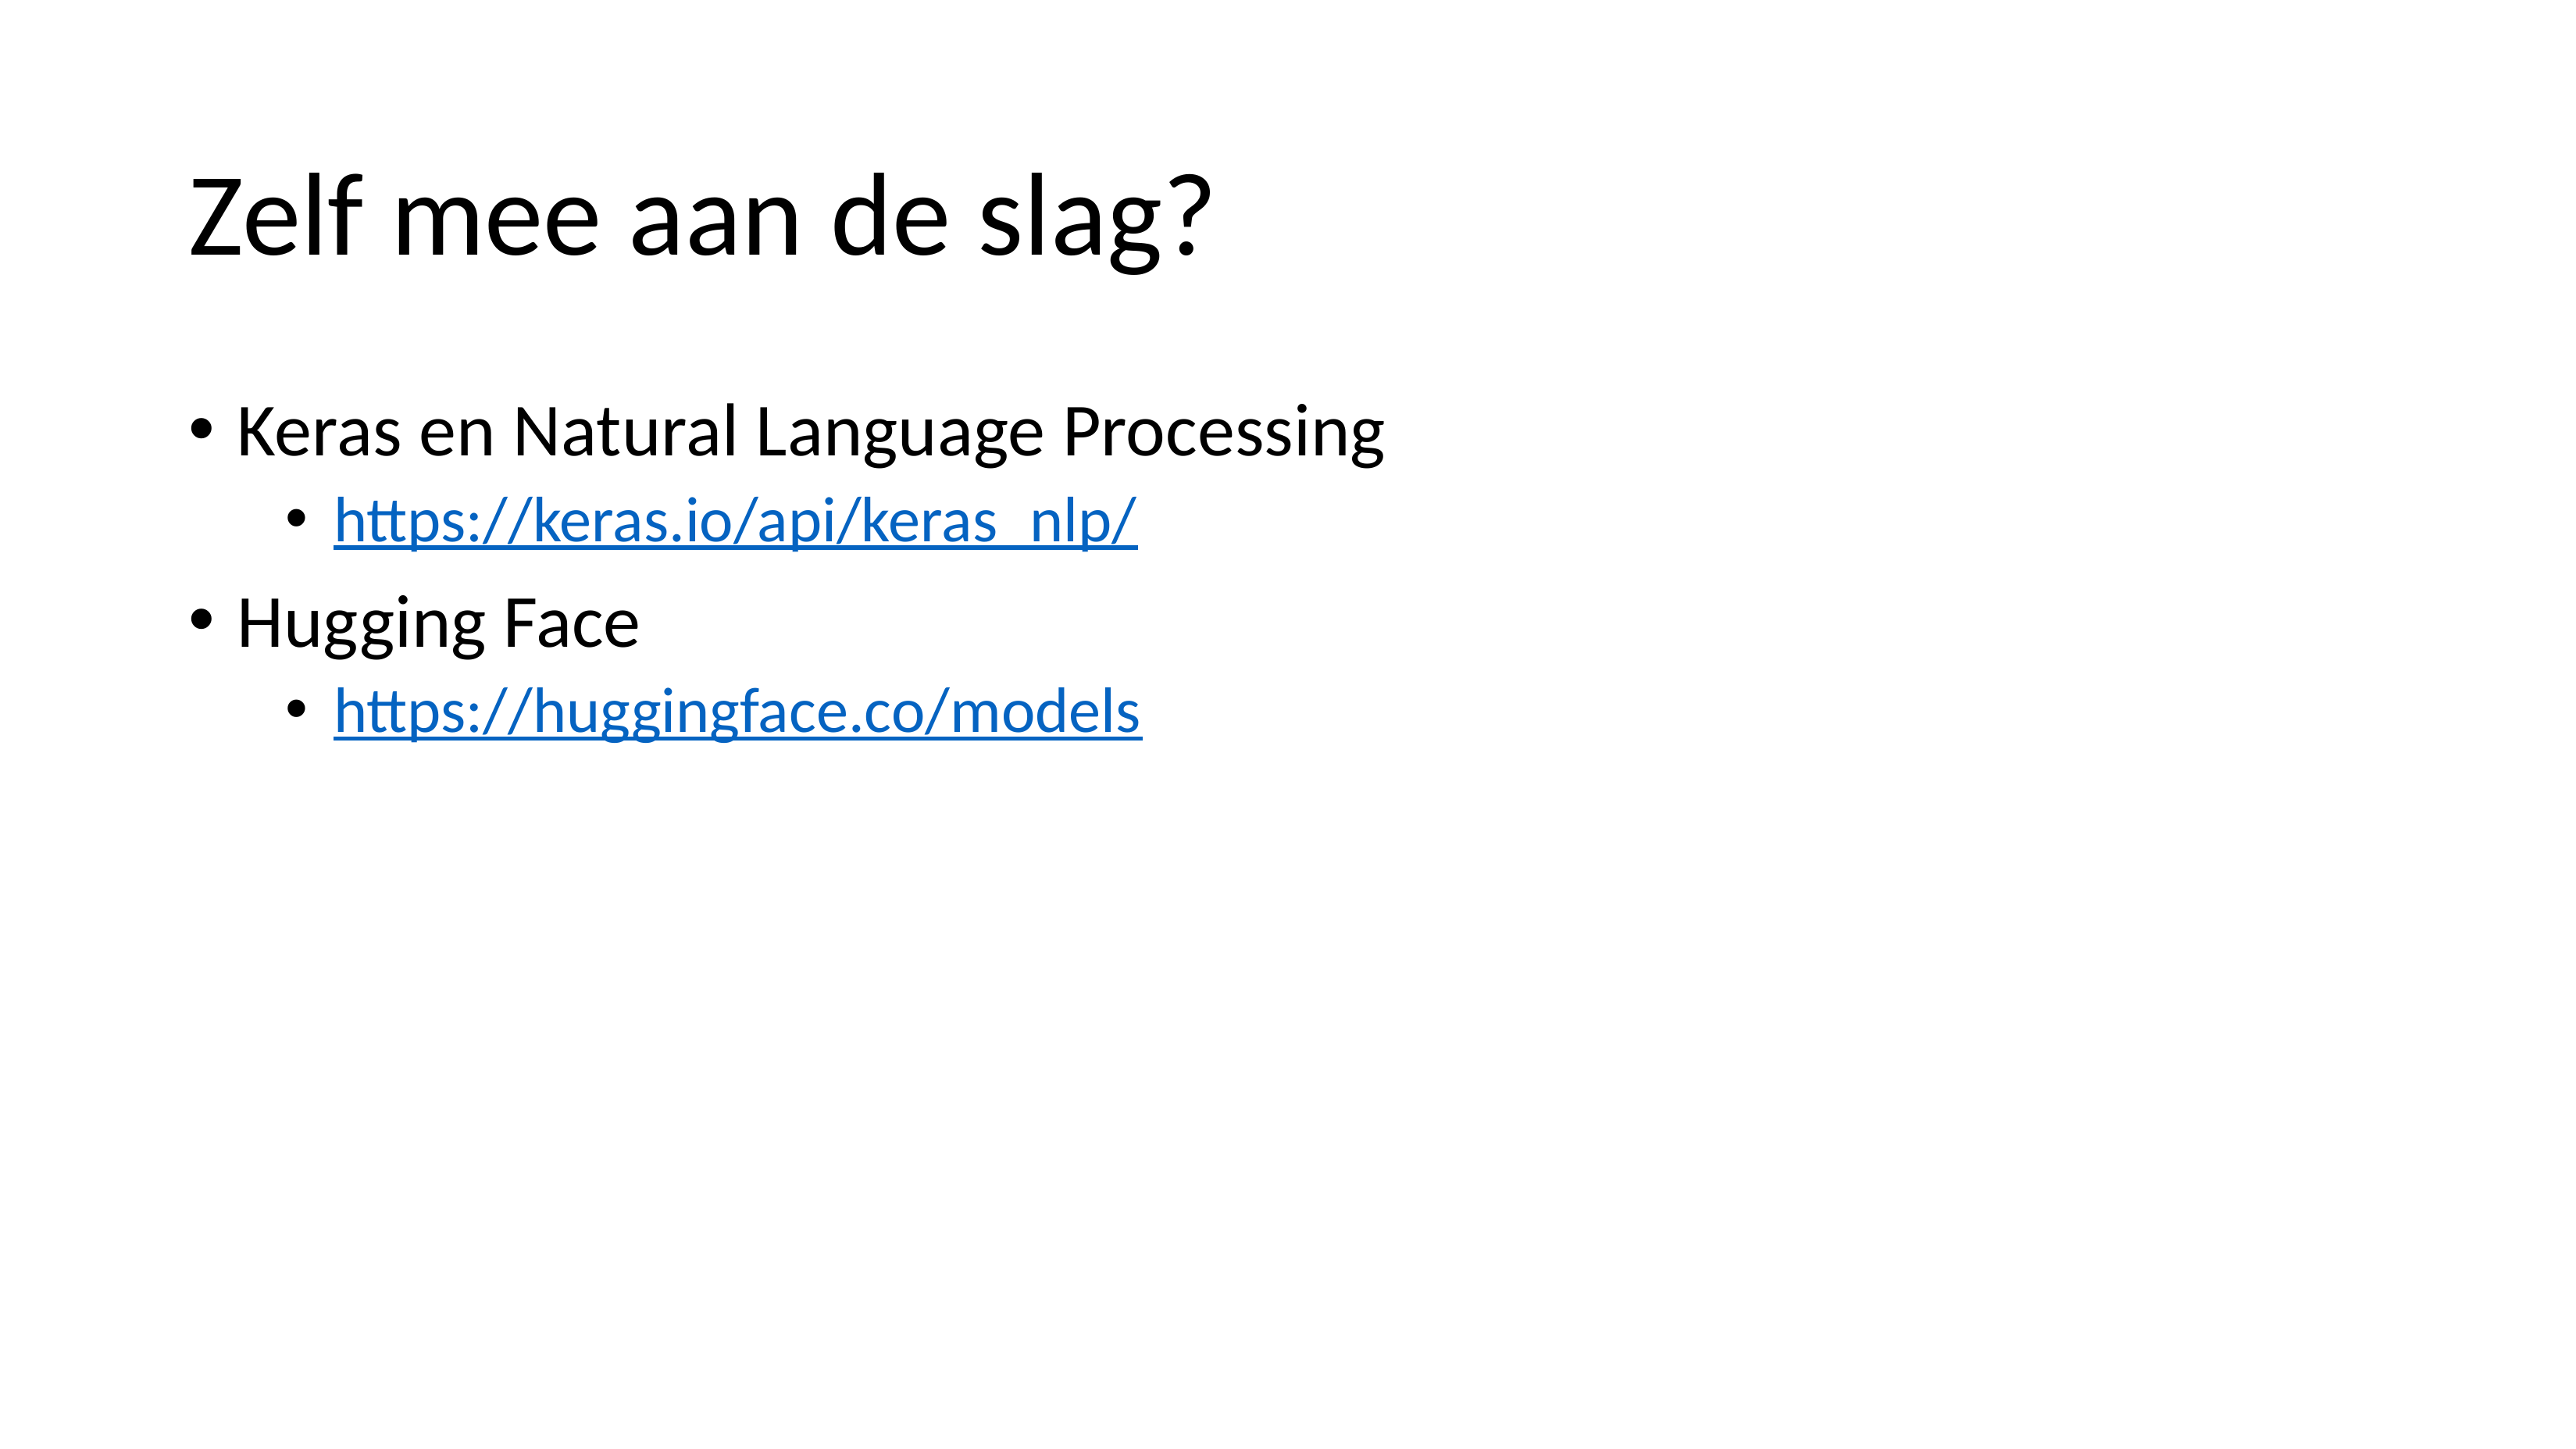

# Zelf mee aan de slag?
Keras en Natural Language Processing
https://keras.io/api/keras_nlp/
Hugging Face
https://huggingface.co/models